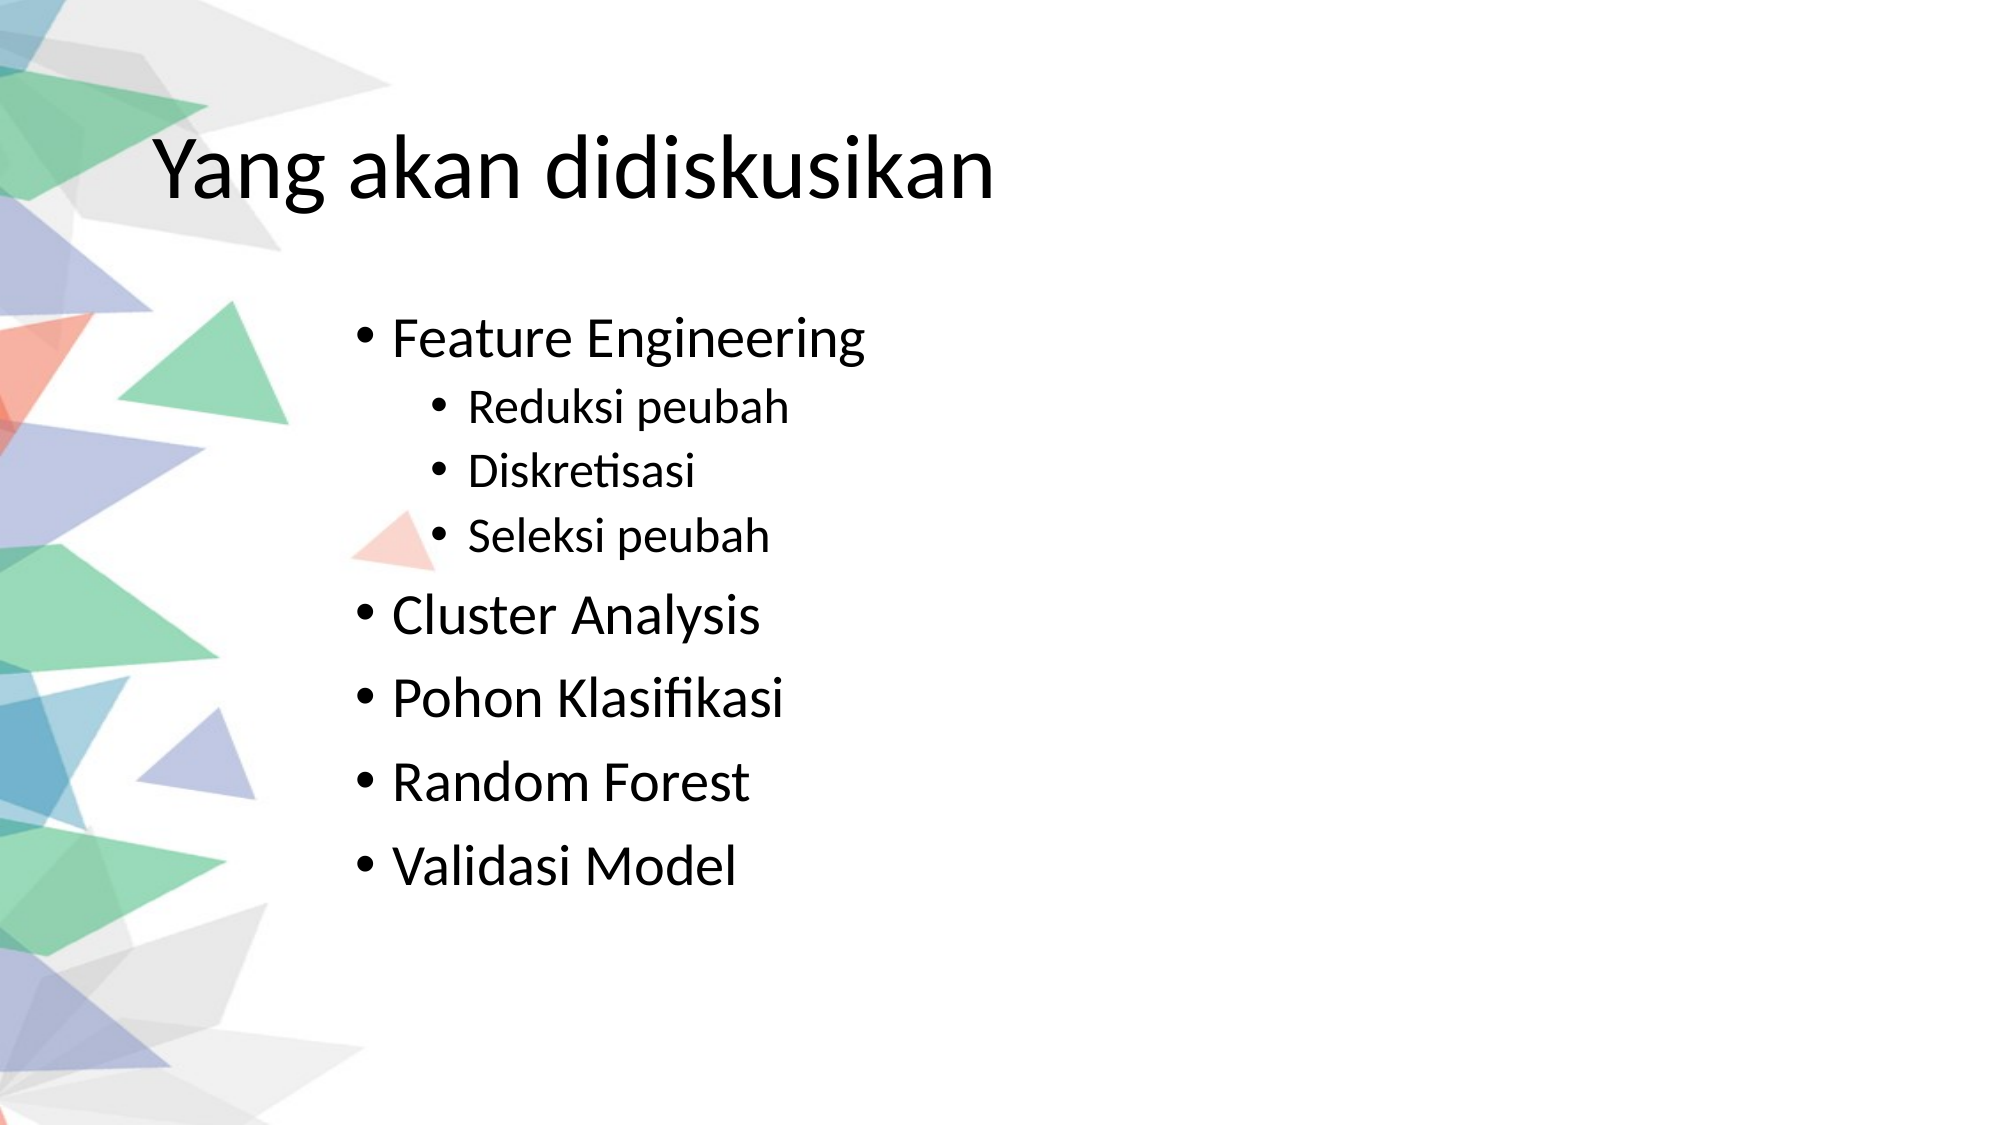

# Yang akan didiskusikan
Feature Engineering
Reduksi peubah
Diskretisasi
Seleksi peubah
Cluster Analysis
Pohon Klasifikasi
Random Forest
Validasi Model